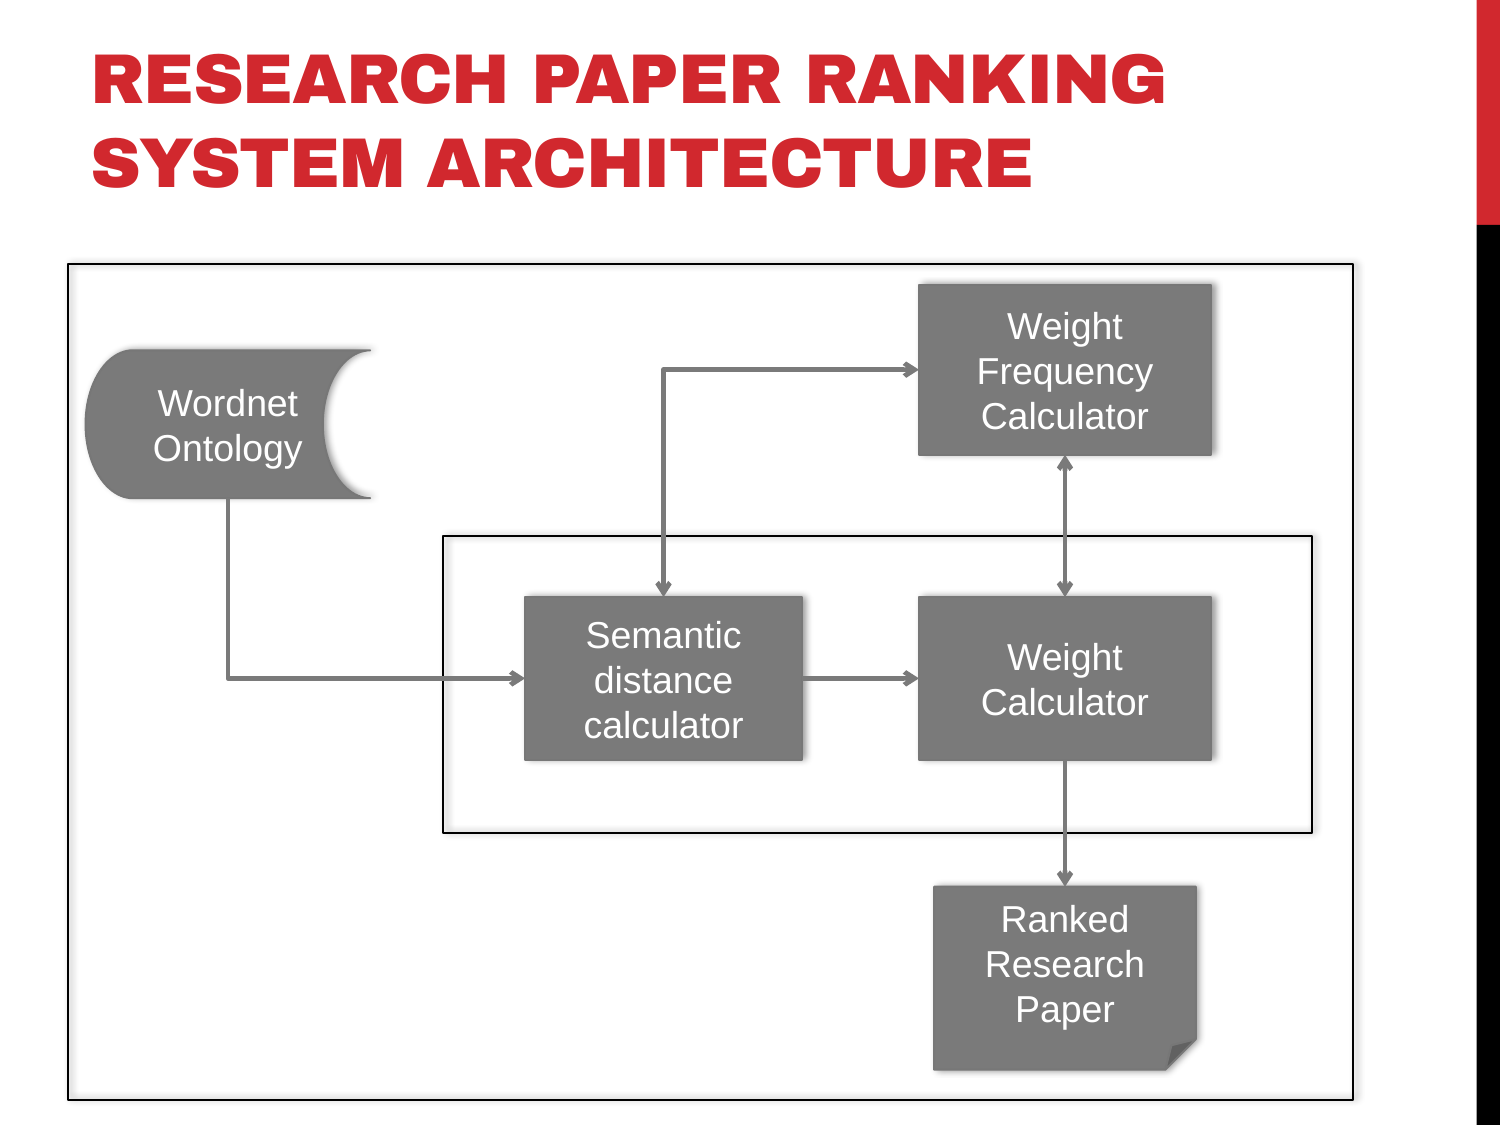

# Research paper ranking system architecture

Weight Frequency
Calculator
Wordnet
Ontology

Semantic distance calculator
Weight Calculator
Ranked Research Paper